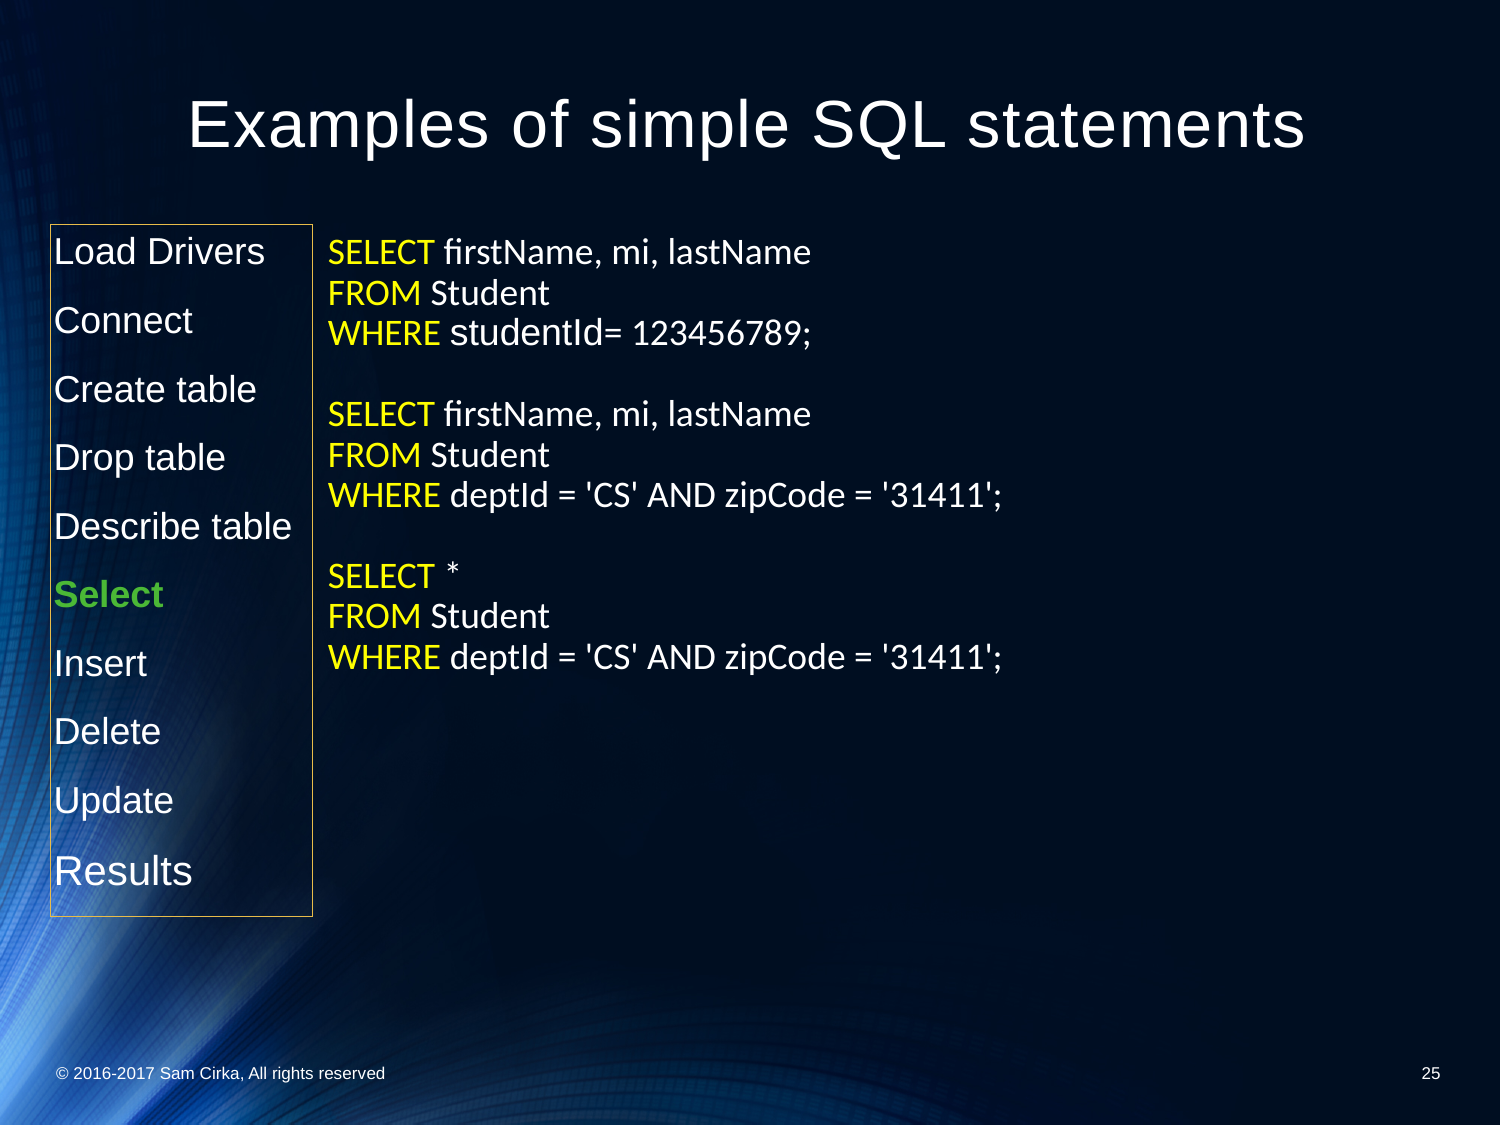

# Examples of simple SQL statements
Load Drivers
Connect
Create table
Drop table
Describe table
Select
Insert
Delete
Update
Results

SELECT firstName, mi, lastName
FROM Student
WHERE studentId= 123456789;

SELECT firstName, mi, lastName
FROM Student
WHERE deptId = 'CS' AND zipCode = '31411';

SELECT *
FROM Student
WHERE deptId = 'CS' AND zipCode = '31411';
© 2016-2017 Sam Cirka, All rights reserved
25